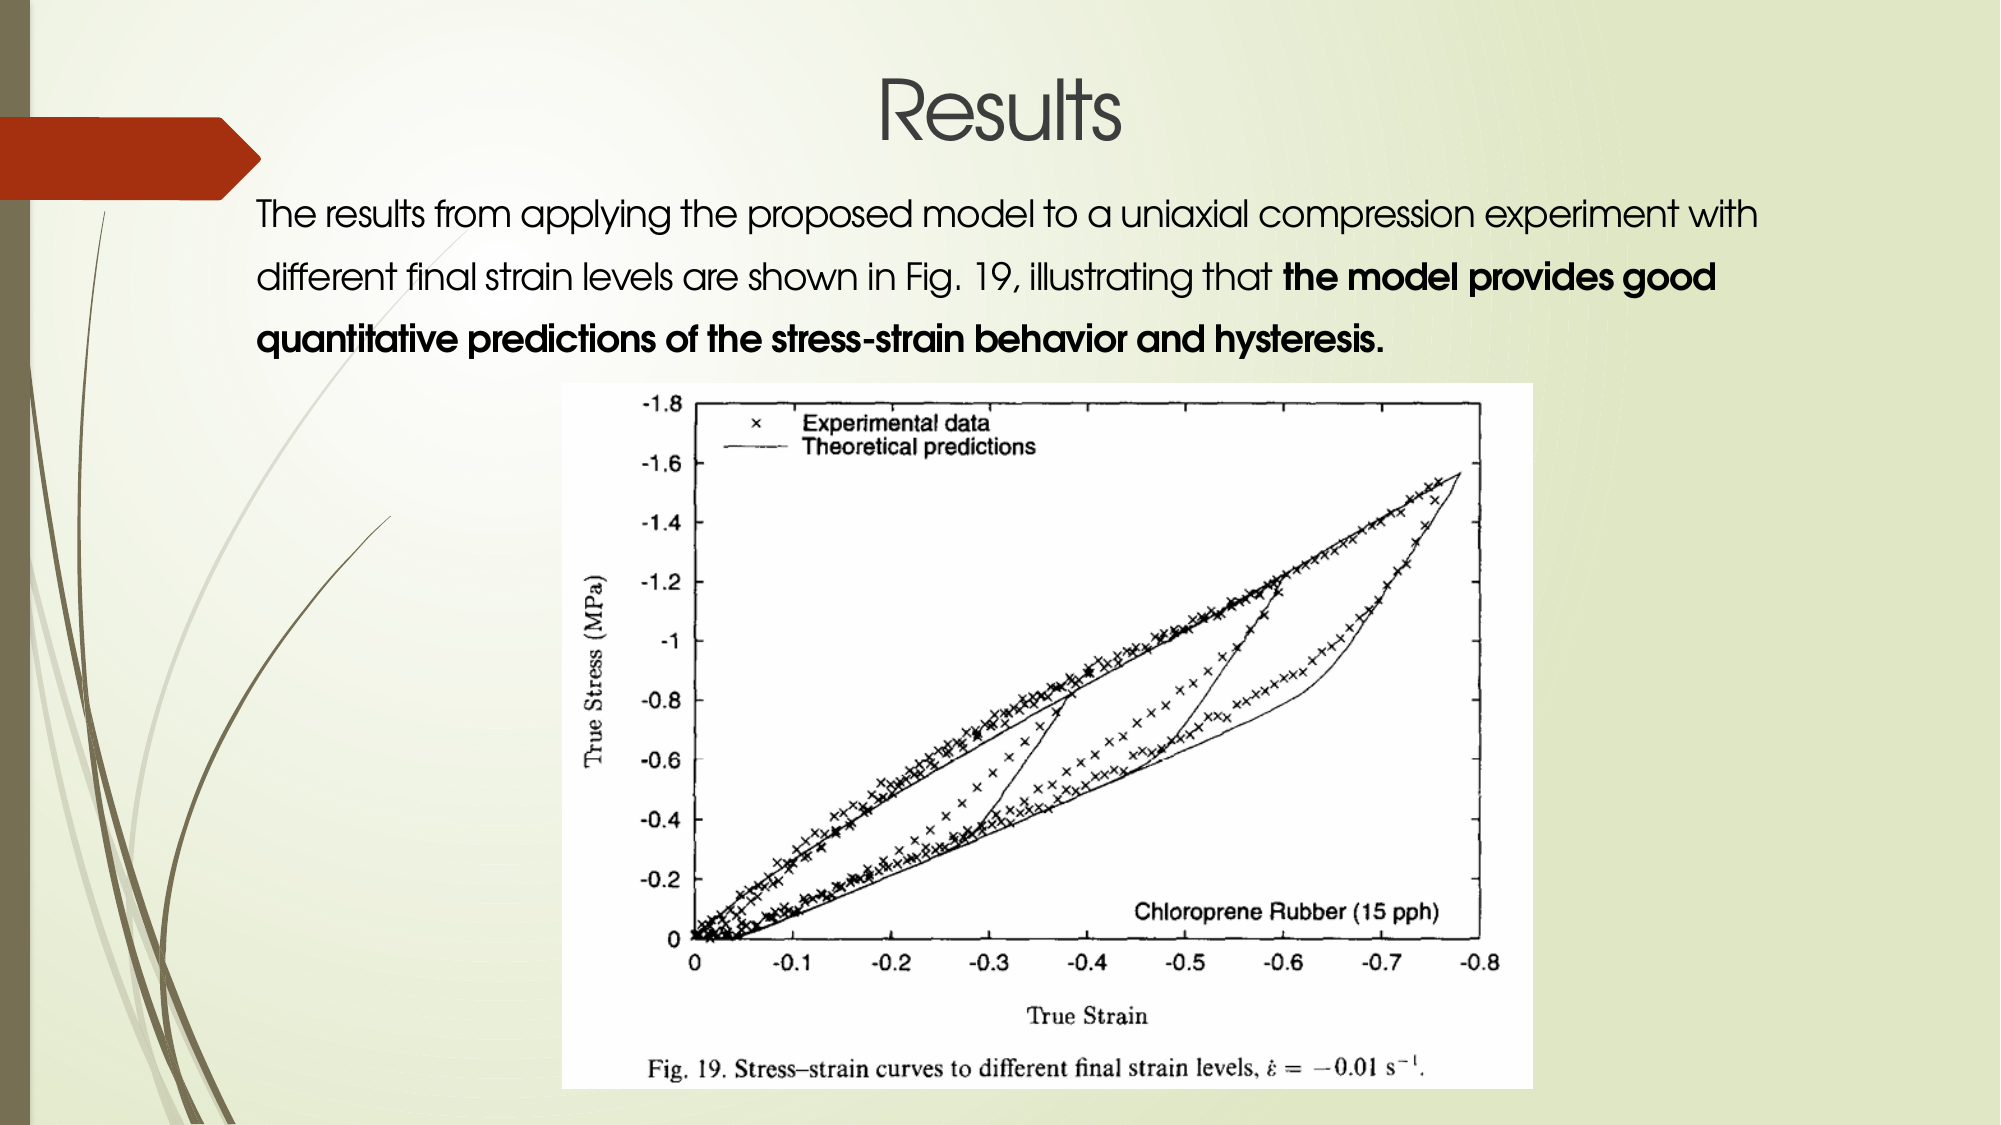

Results
The results from applying the proposed model to a uniaxial compression experiment with different final strain levels are shown in Fig. 19, illustrating that the model provides good quantitative predictions of the stress-strain behavior and hysteresis.